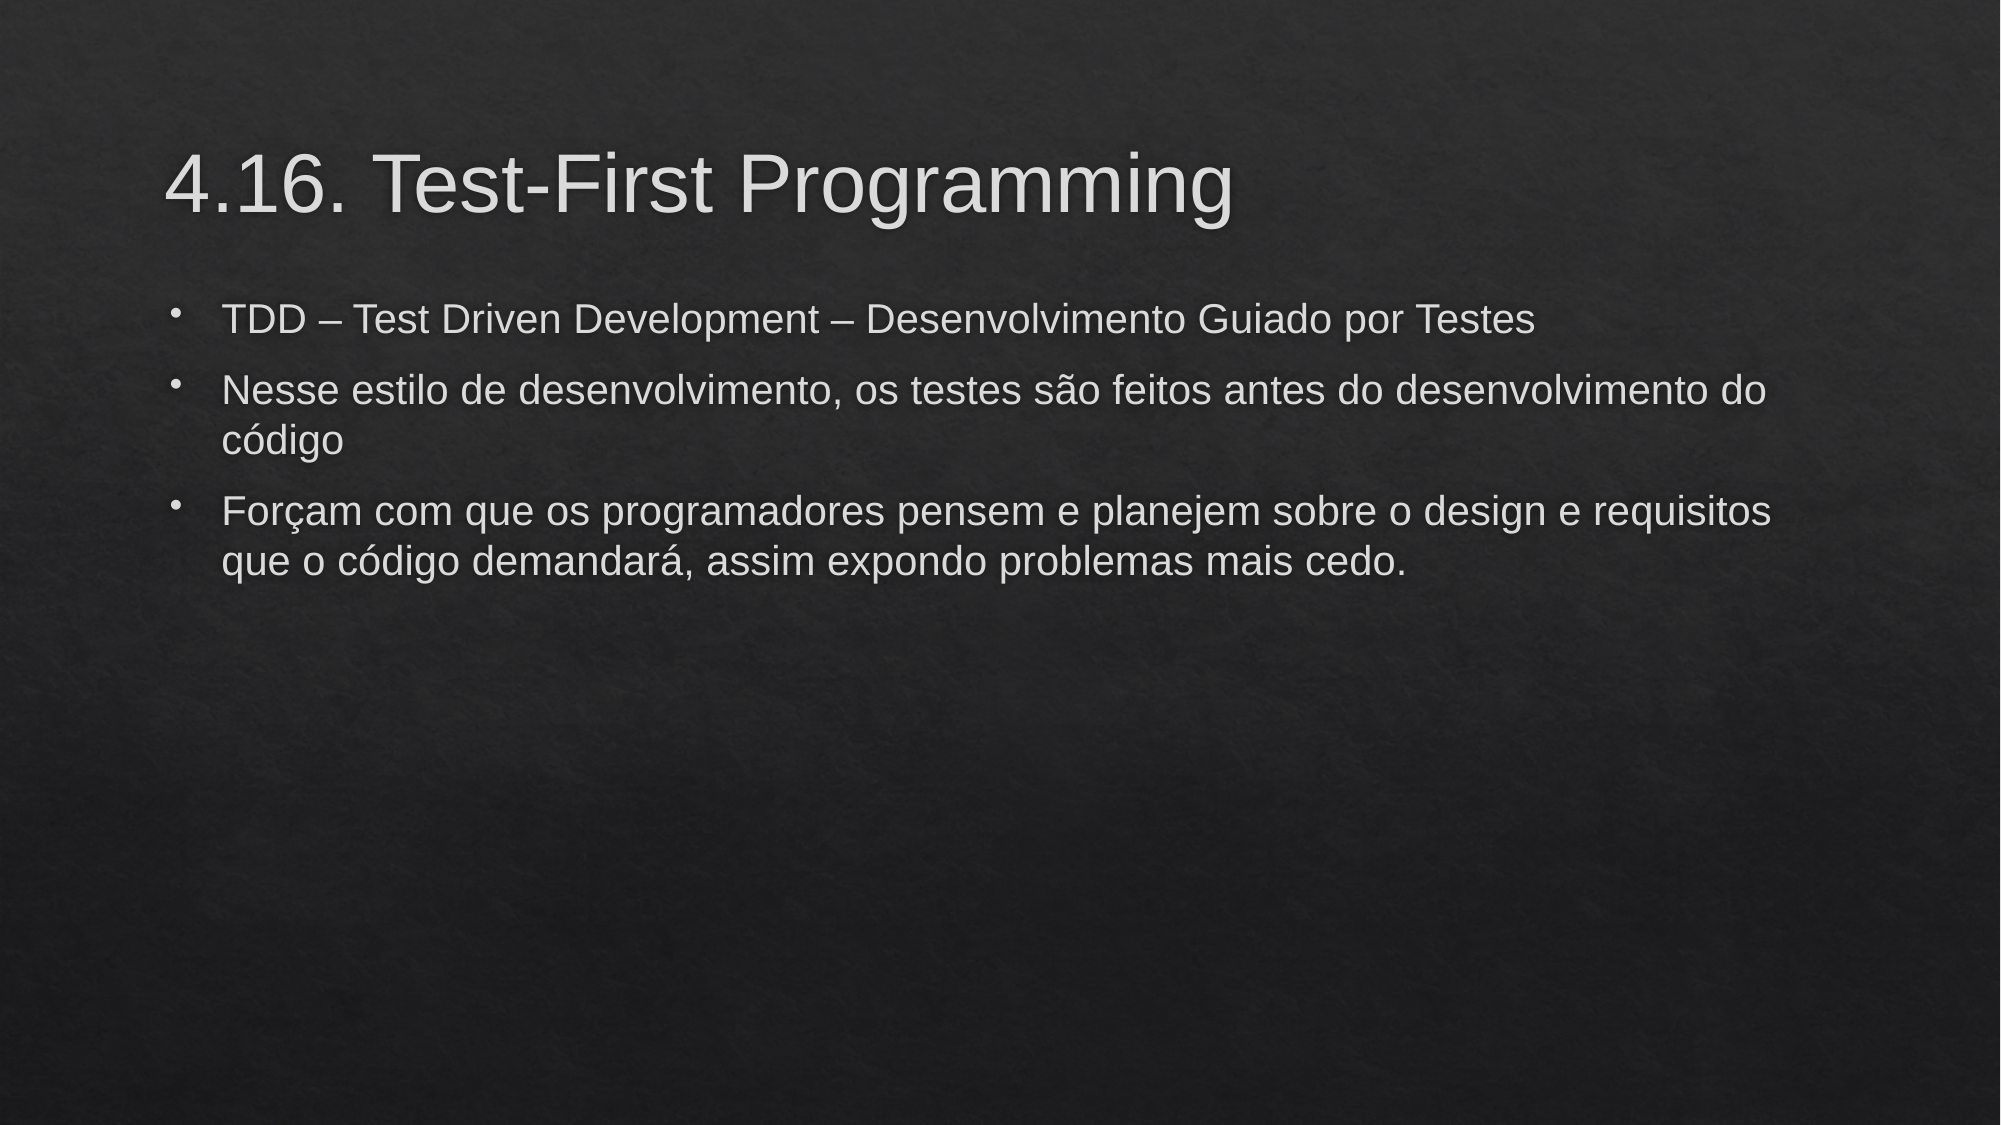

# 4.16. Test-First Programming
TDD – Test Driven Development – Desenvolvimento Guiado por Testes
Nesse estilo de desenvolvimento, os testes são feitos antes do desenvolvimento do código
Forçam com que os programadores pensem e planejem sobre o design e requisitos que o código demandará, assim expondo problemas mais cedo.